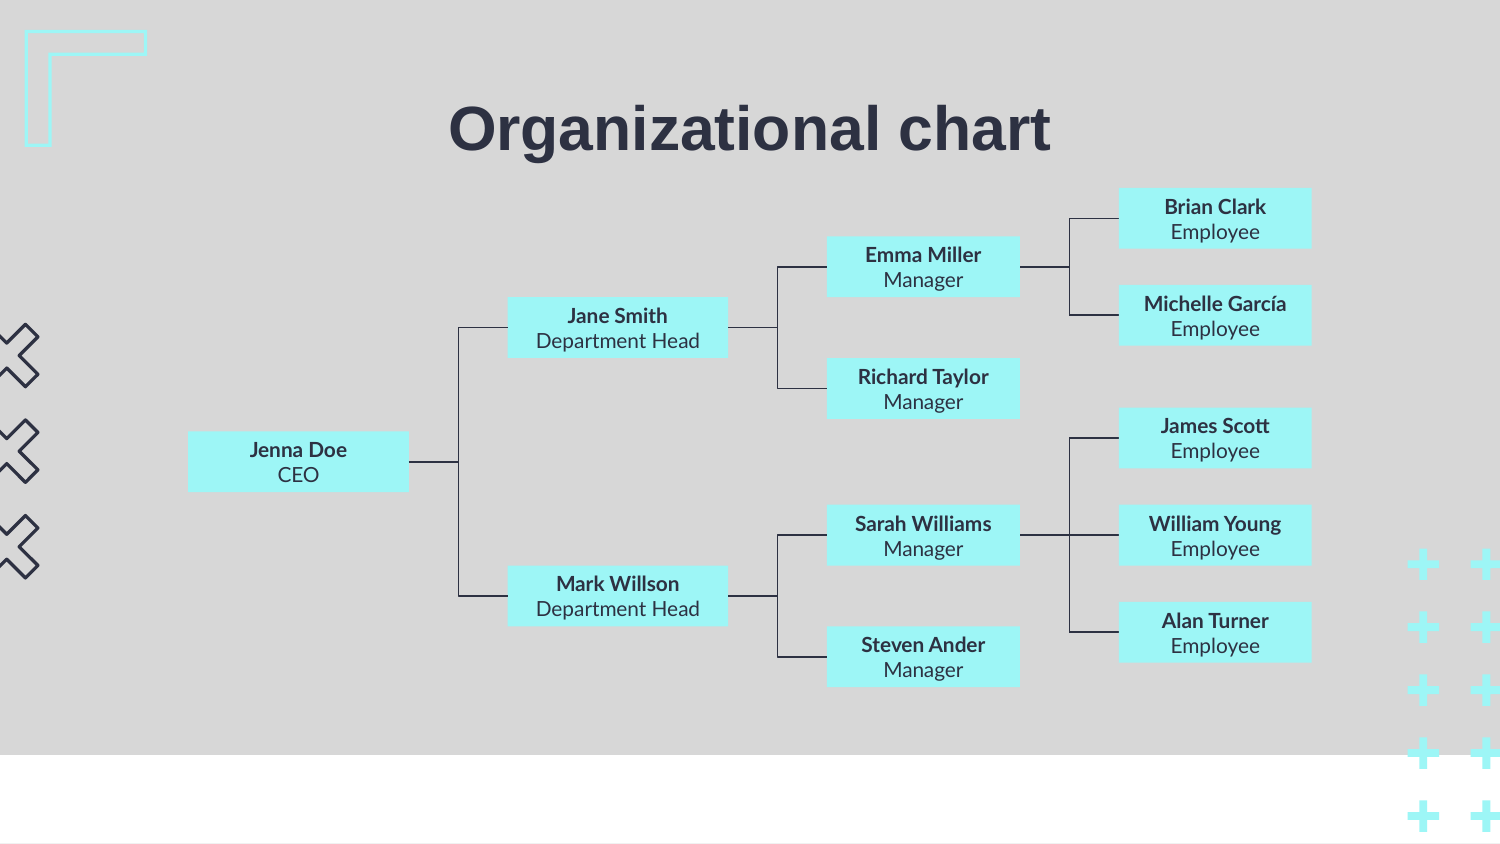

# Organizational chart
Brian Clark
Employee
Emma Miller
Manager
Michelle García
Employee
Jane Smith
Department Head
Richard Taylor
Manager
James Scott
Employee
Jenna Doe
CEO
Sarah Williams
Manager
William Young
Employee
Mark Willson
Department Head
Alan Turner
Employee
Steven Ander
Manager